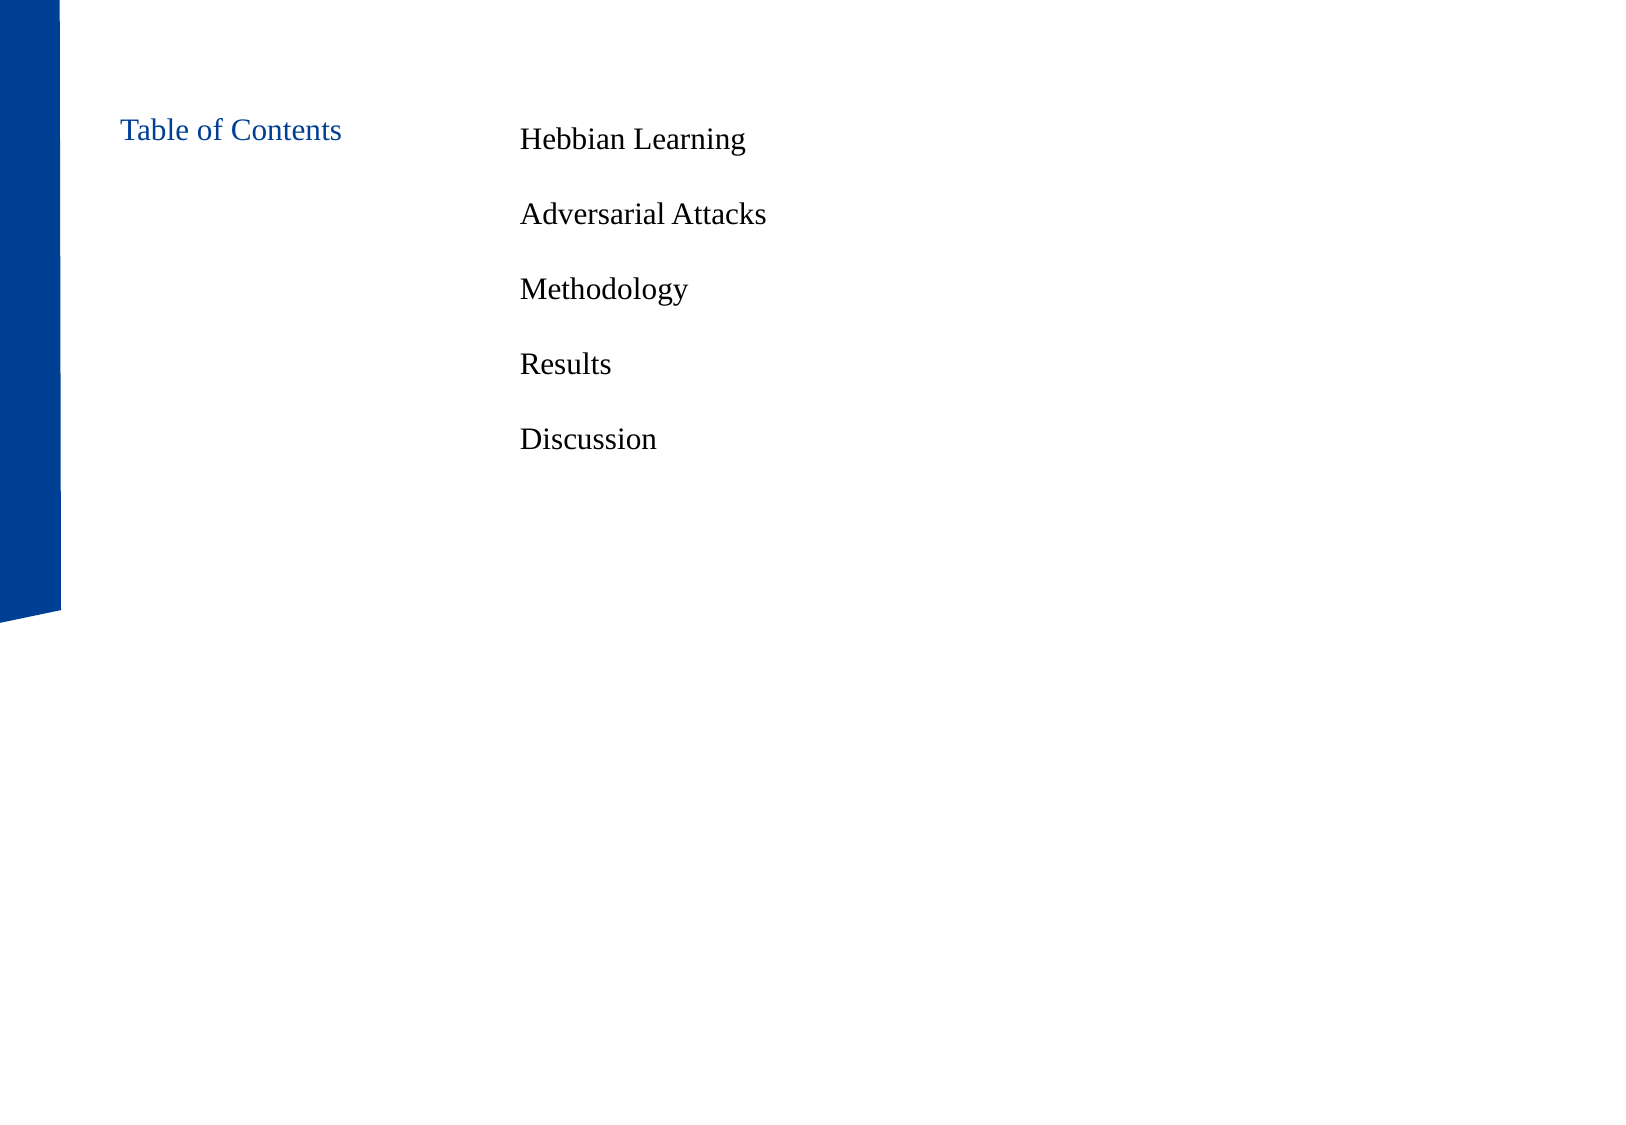

Hebbian Learning
Adversarial Attacks
Methodology
Results
Discussion
Table of Contents